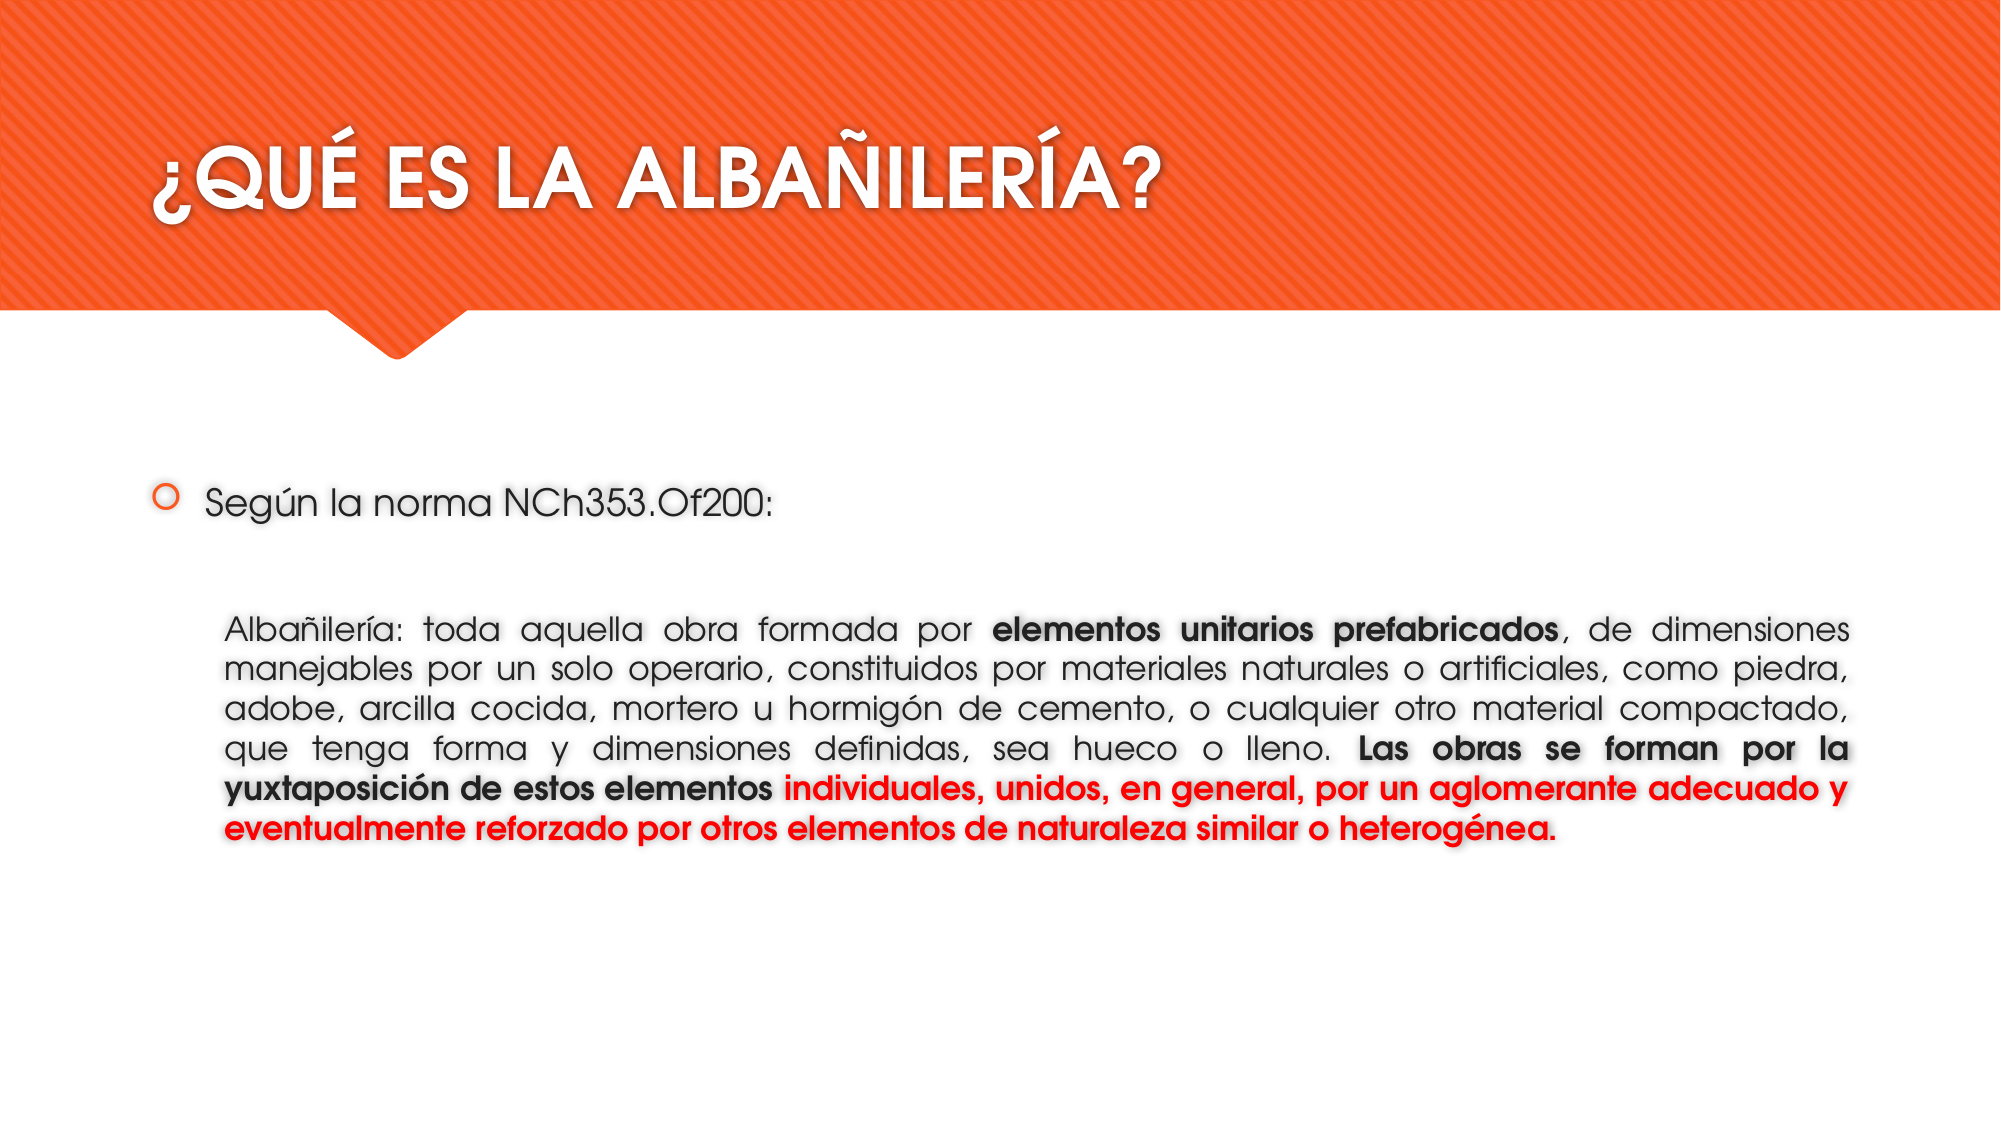

# ¿QUÉ ES LA ALBAÑILERÍA?
Según la norma NCh353.Of200:

Albañilería: toda aquella obra formada por elementos unitarios prefabricados, de dimensiones manejables por un solo operario, constituidos por materiales naturales o artificiales, como piedra, adobe, arcilla cocida, mortero u hormigón de cemento, o cualquier otro material compactado, que tenga forma y dimensiones definidas, sea hueco o lleno. Las obras se forman por la yuxtaposición de estos elementos individuales, unidos, en general, por un aglomerante adecuado y eventualmente reforzado por otros elementos de naturaleza similar o heterogénea.